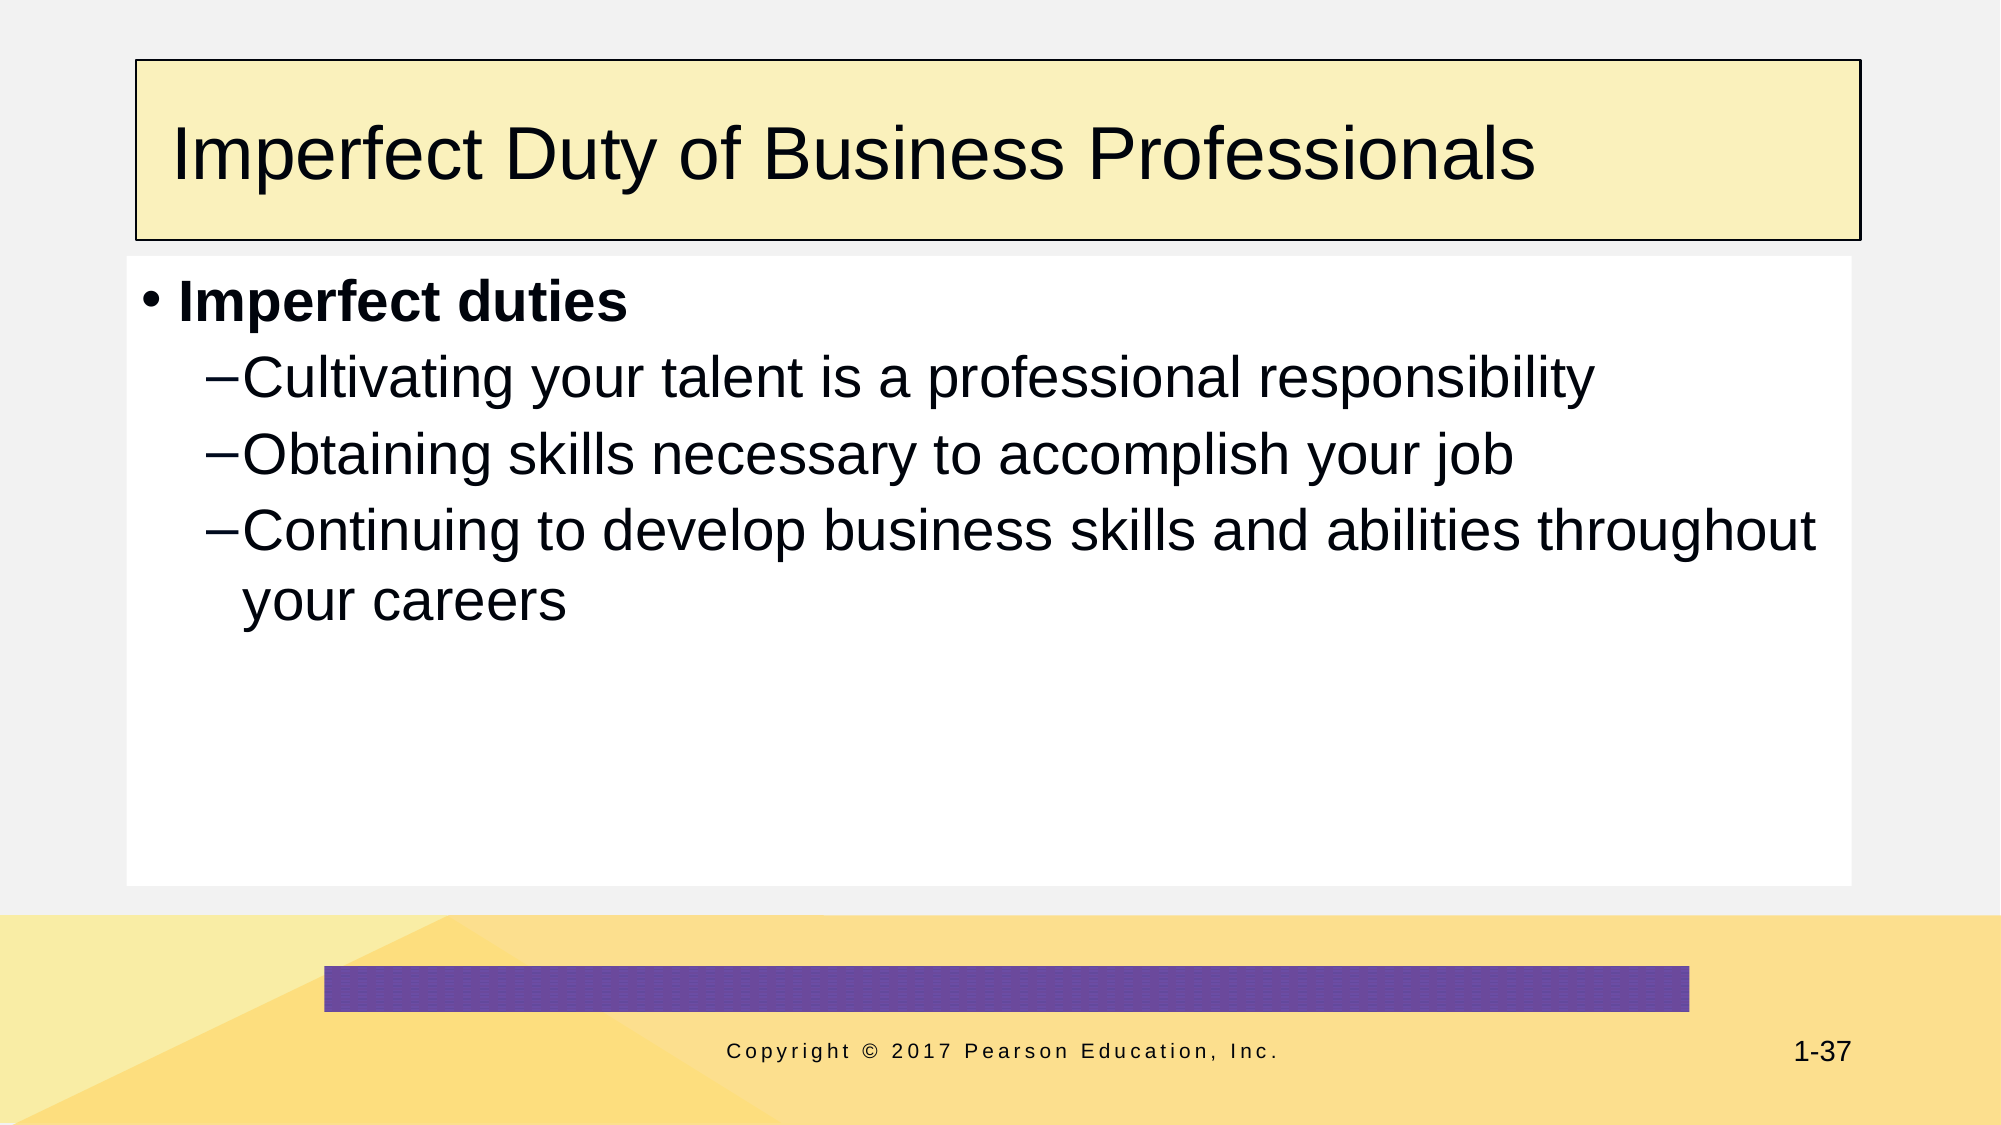

# Imperfect Duty of Business Professionals
Imperfect duties
Cultivating your talent is a professional responsibility
Obtaining skills necessary to accomplish your job
Continuing to develop business skills and abilities throughout your careers
Copyright © 2017 Pearson Education, Inc.